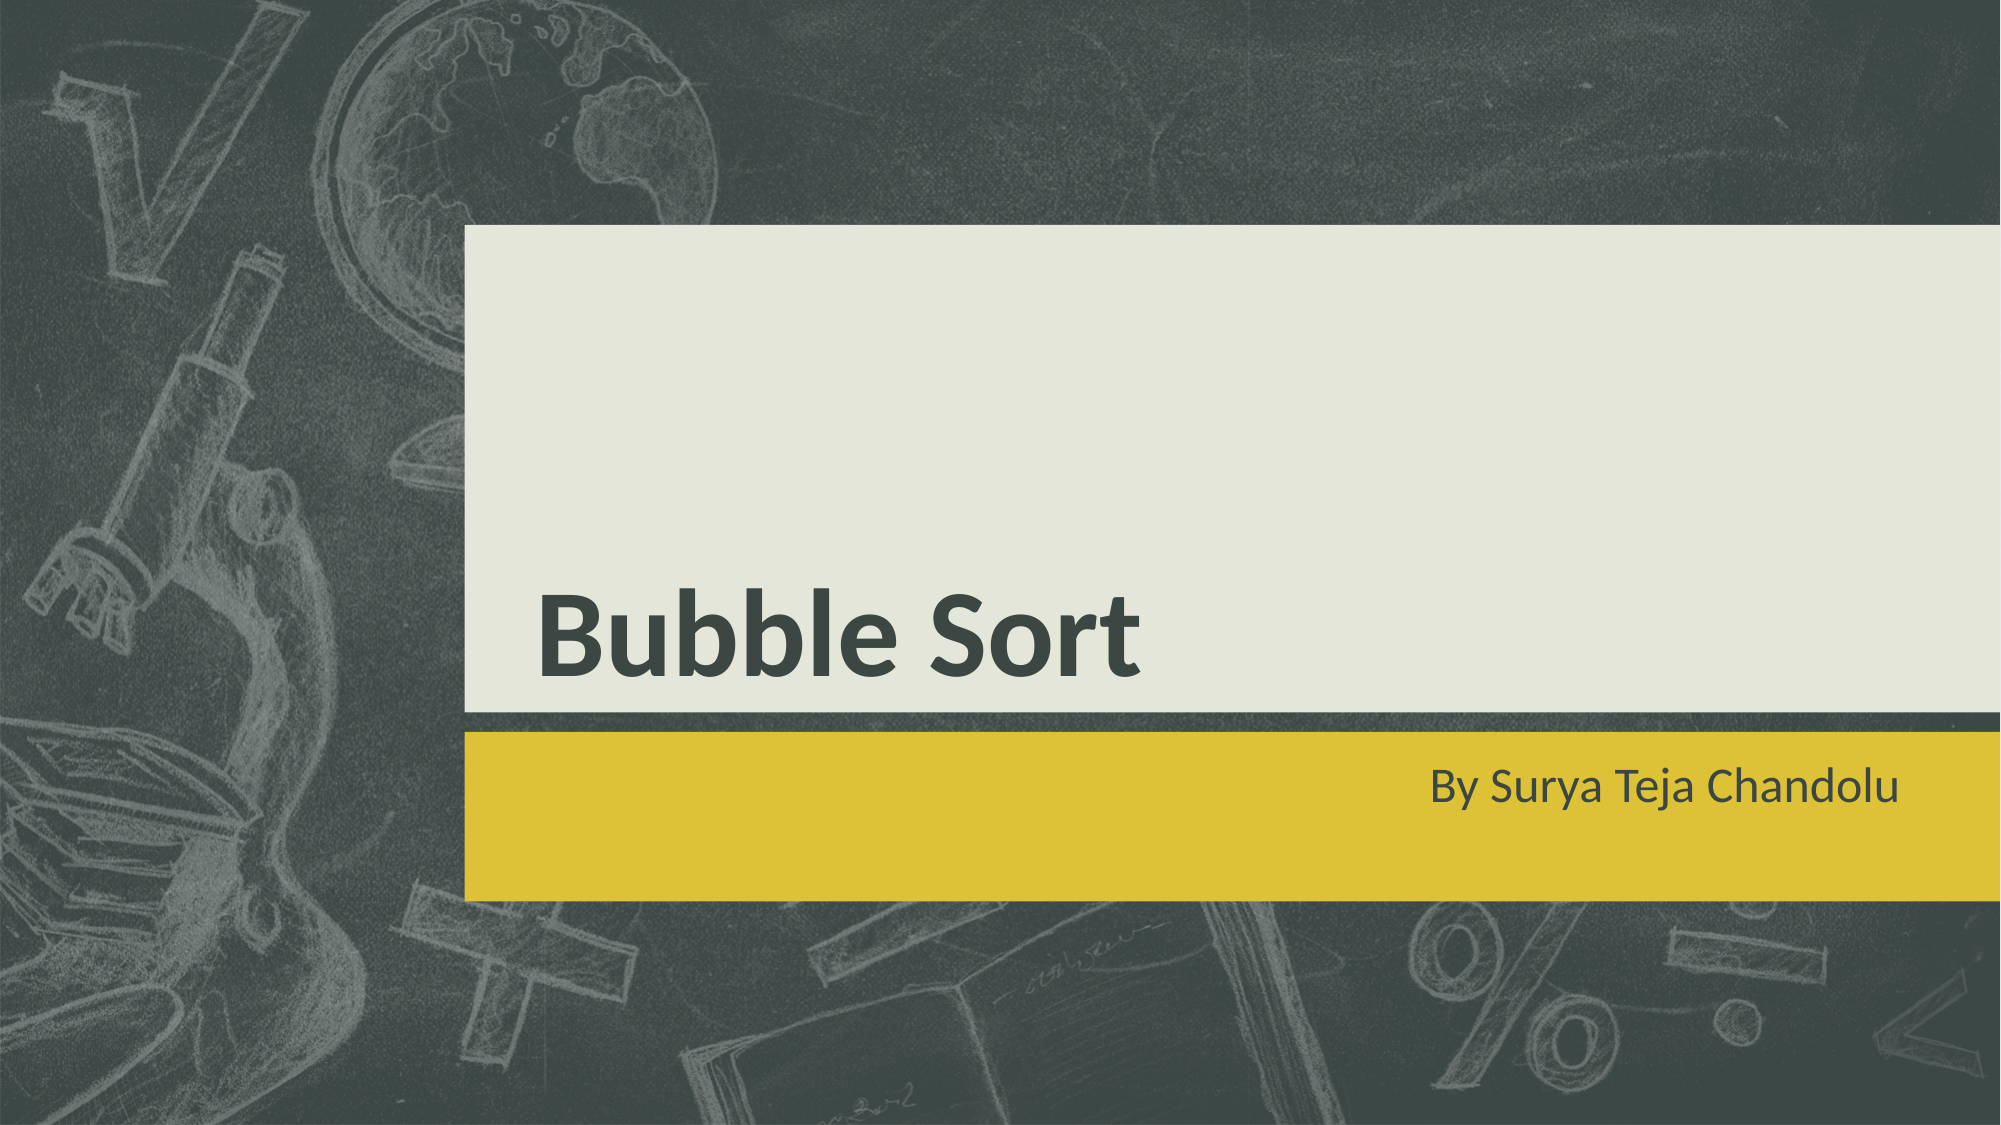

# Bubble Sort
By Surya Teja Chandolu